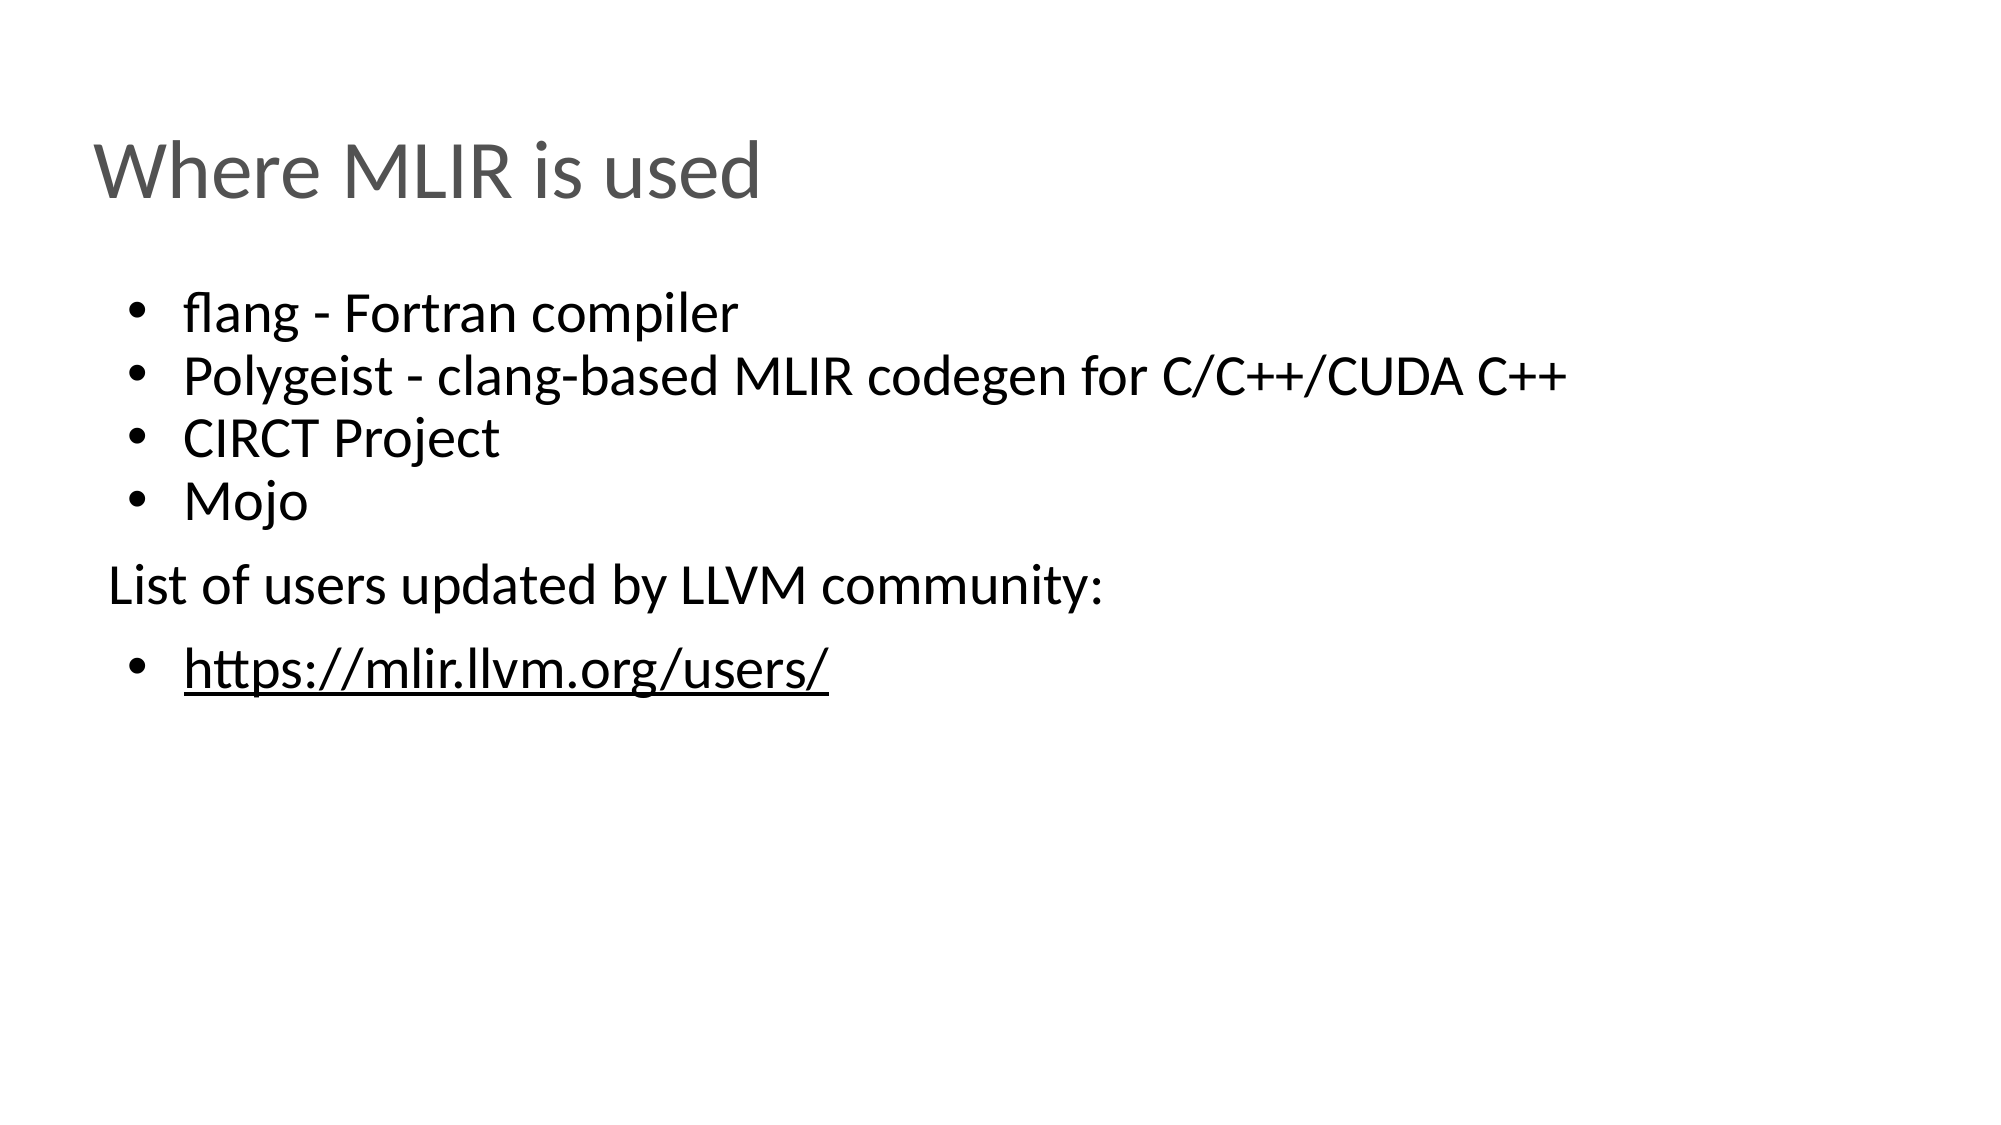

# Where MLIR is used
flang - Fortran compiler
Polygeist - clang-based MLIR codegen for C/C++/CUDA C++
CIRCT Project
Mojo
List of users updated by LLVM community:
https://mlir.llvm.org/users/